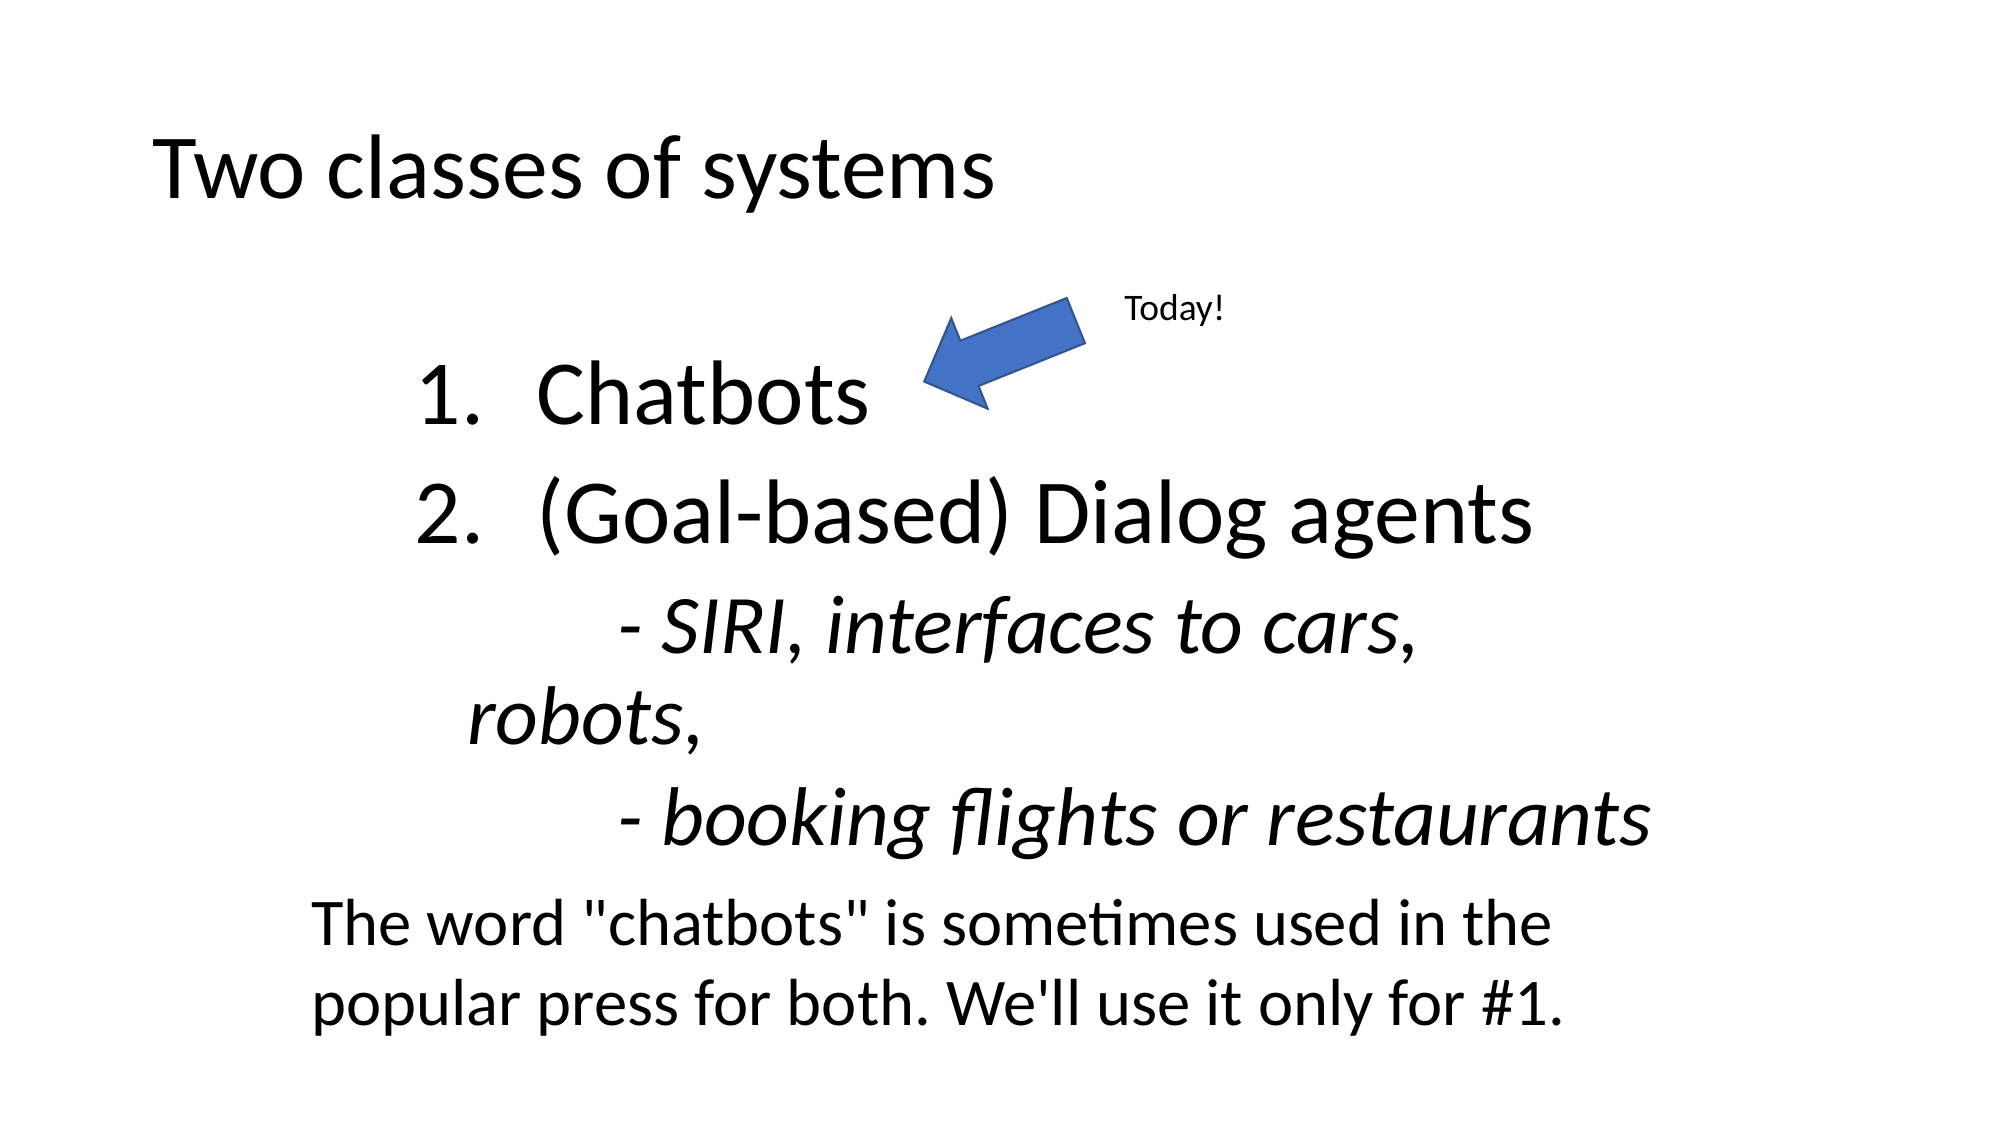

# Two classes of systems
Today!

Chatbots
(Goal-based) Dialog agents
	- SIRI, interfaces to cars, robots,
	- booking flights or restaurants
The word "chatbots" is sometimes used in the popular press for both. We'll use it only for #1.